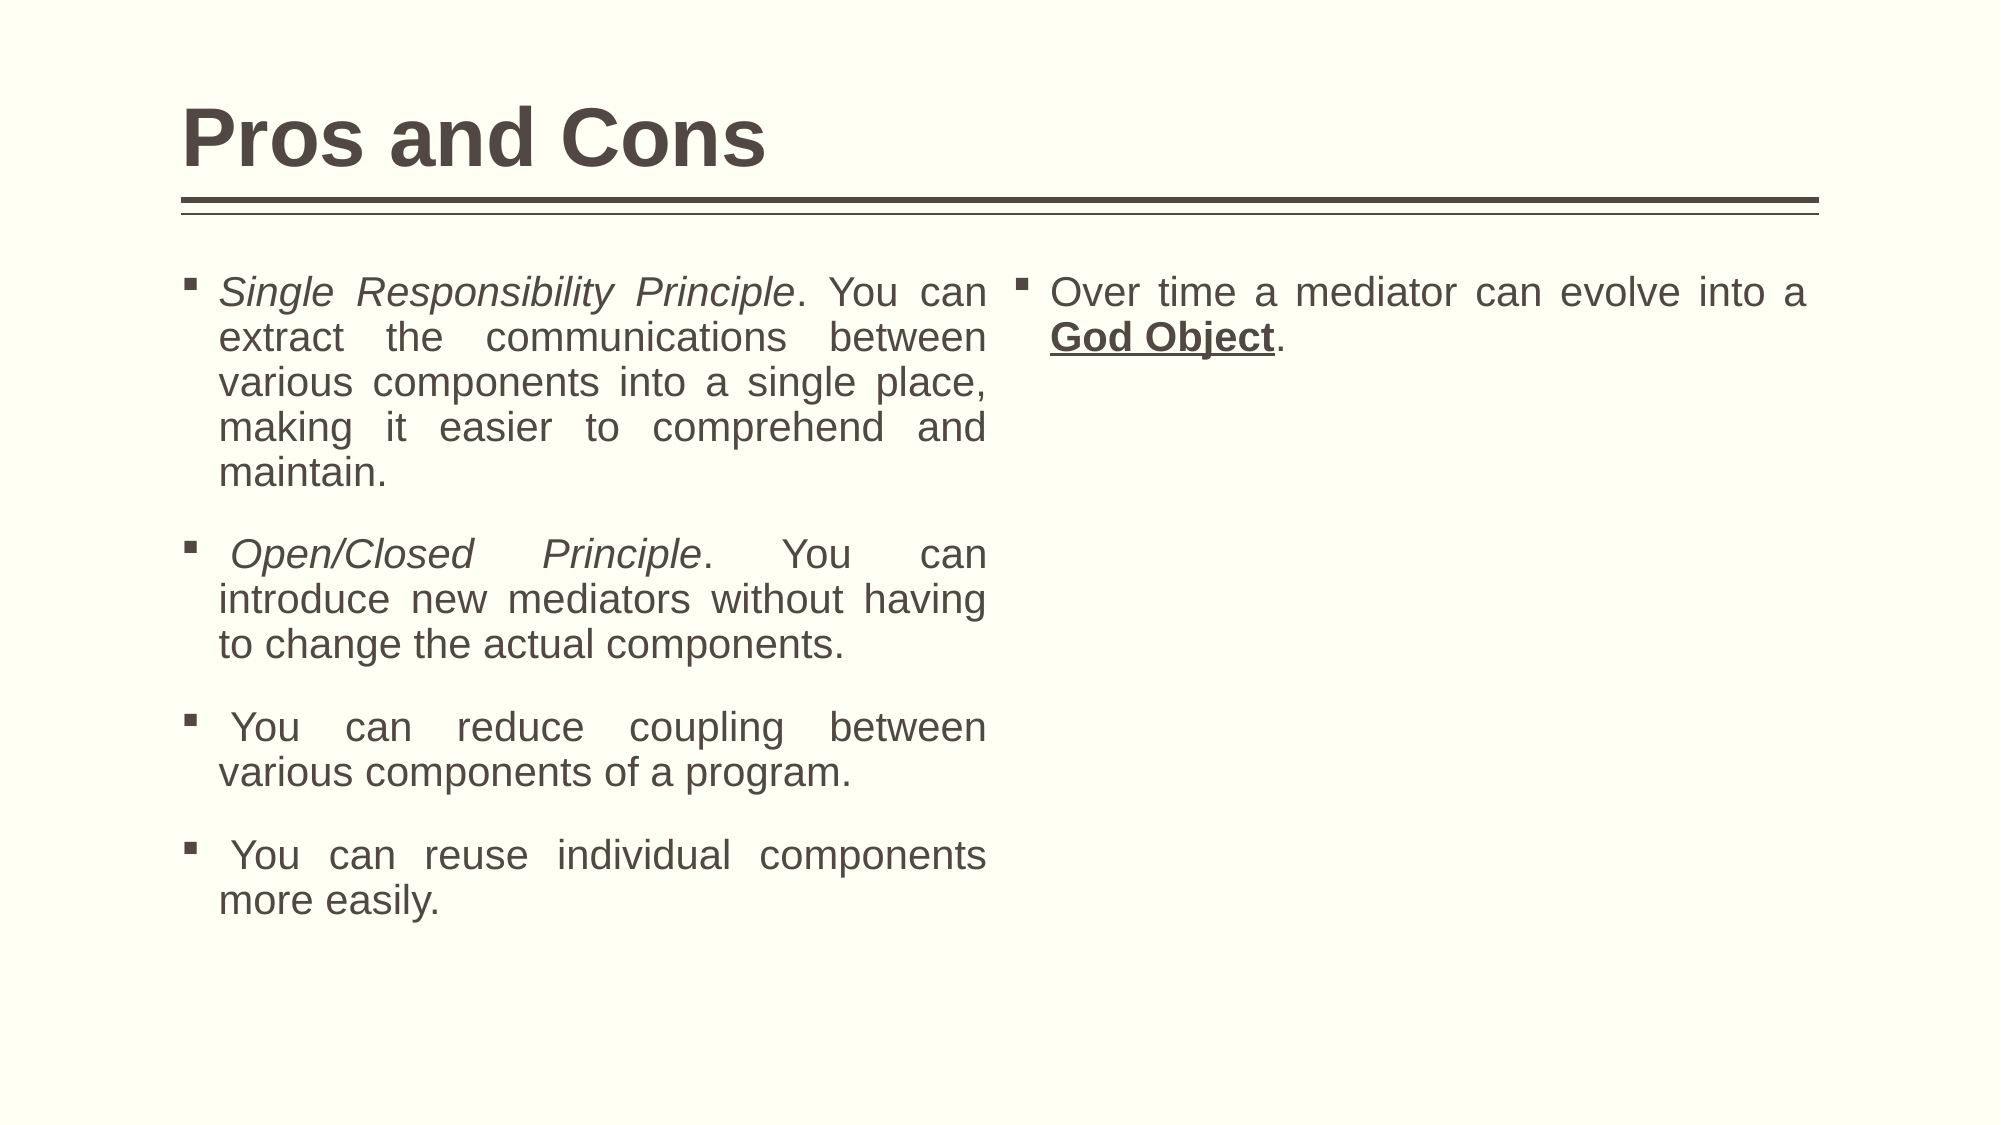

# Pros and Cons
Single Responsibility Principle. You can extract the communications between various components into a single place, making it easier to comprehend and maintain.
 Open/Closed Principle. You can introduce new mediators without having to change the actual components.
 You can reduce coupling between various components of a program.
 You can reuse individual components more easily.
Over time a mediator can evolve into a God Object.